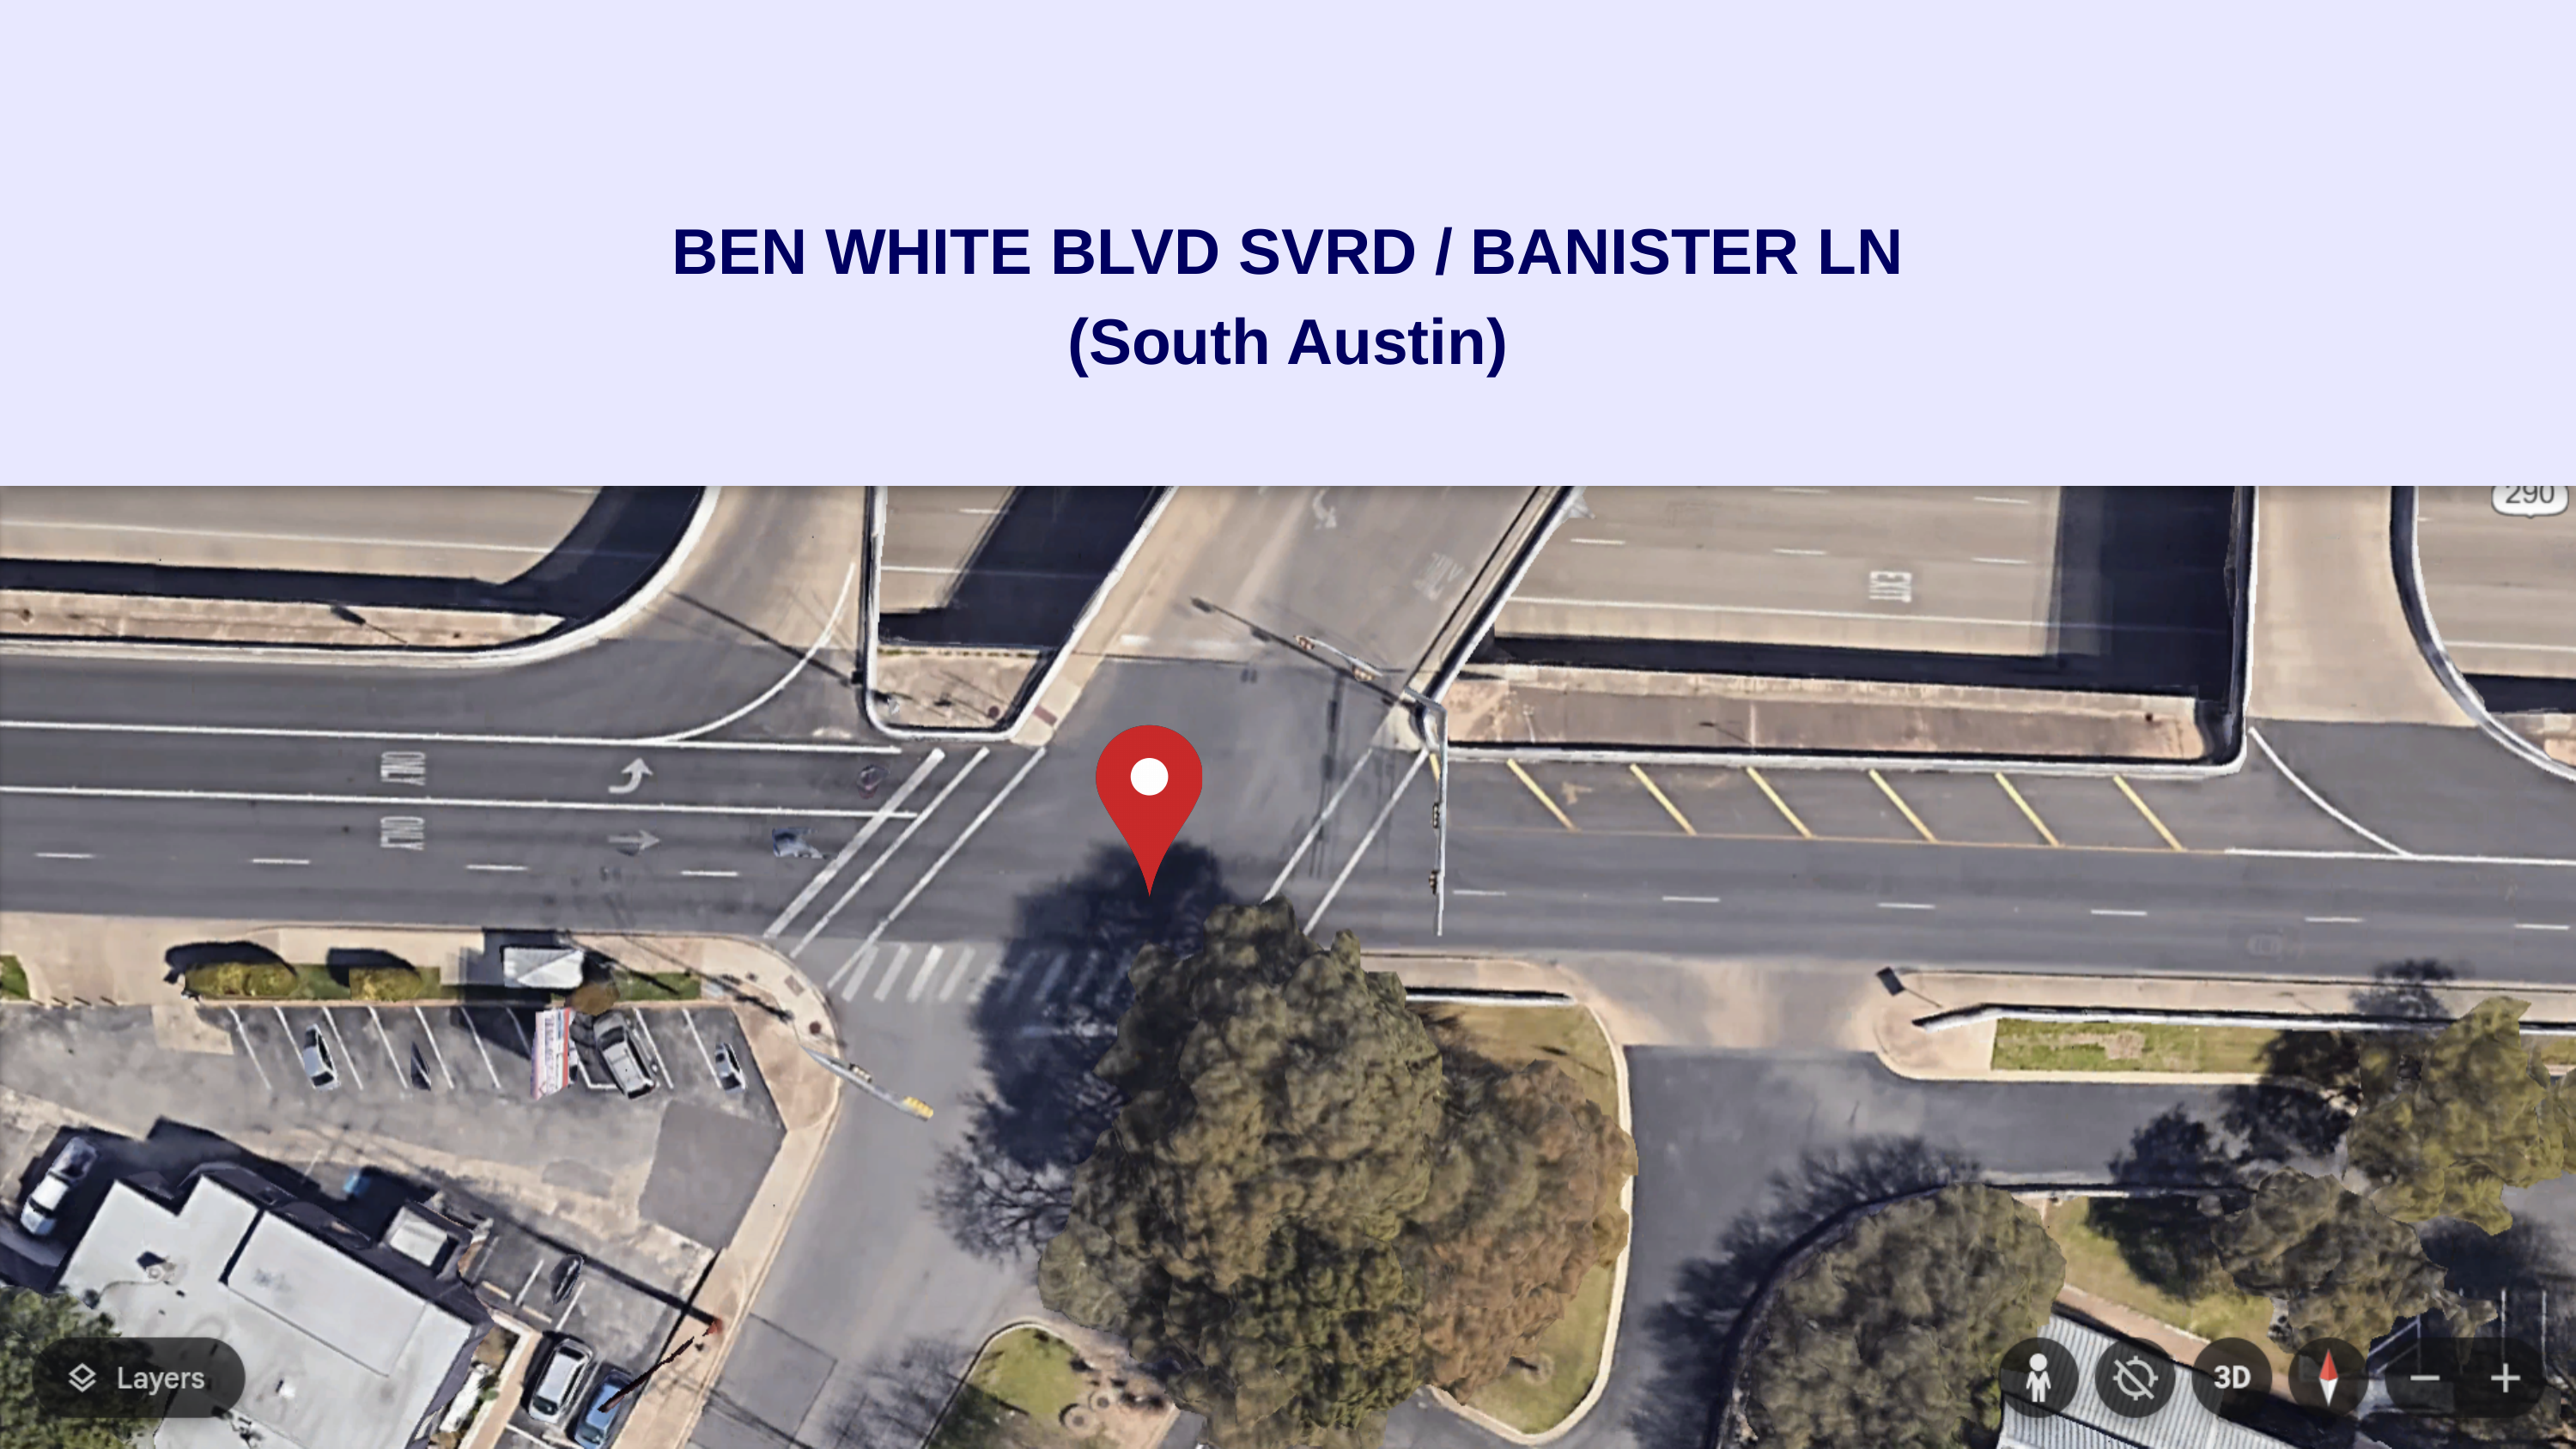

BEN WHITE BLVD SVRD / BANISTER LN
(South Austin)